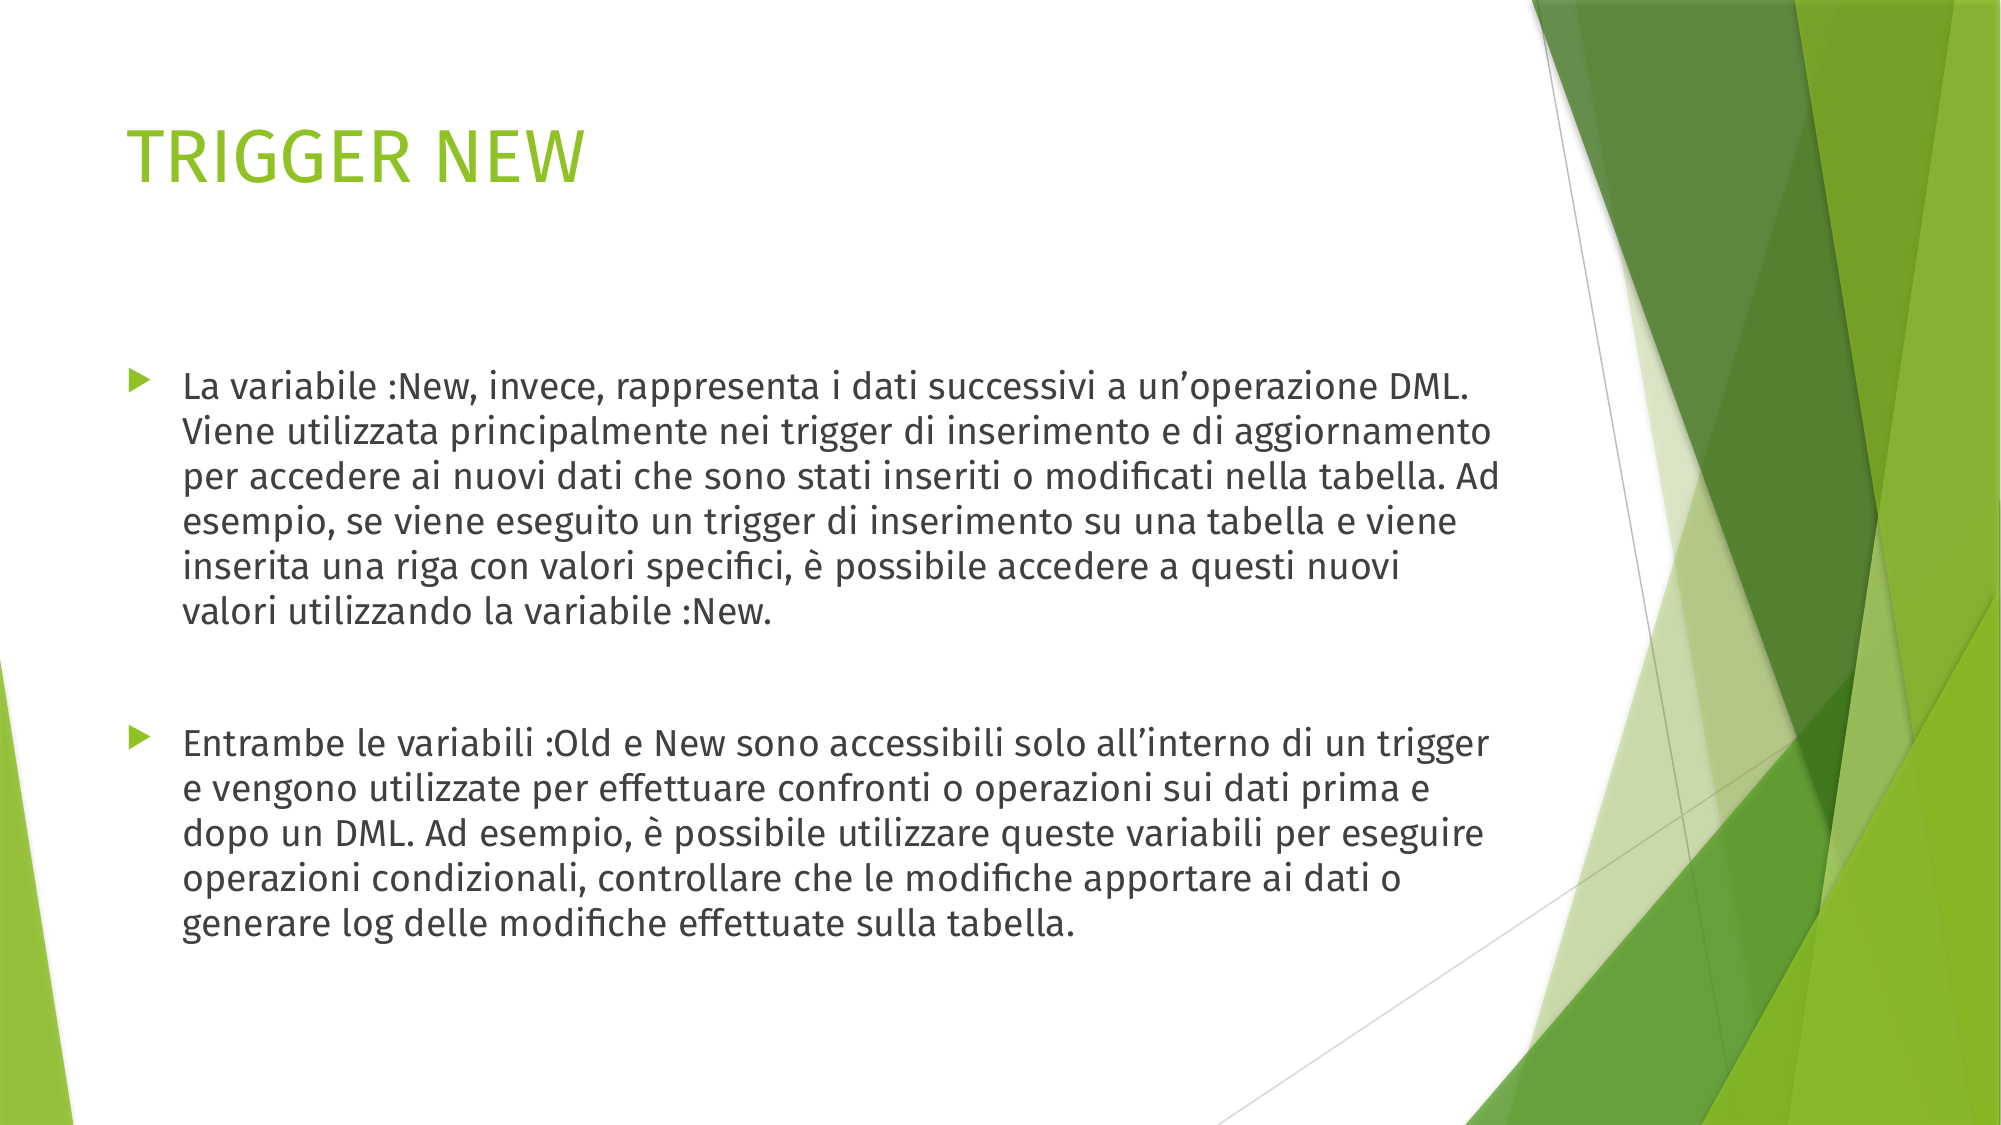

# TRIGGER NEW
La variabile :New, invece, rappresenta i dati successivi a un’operazione DML. Viene utilizzata principalmente nei trigger di inserimento e di aggiornamento per accedere ai nuovi dati che sono stati inseriti o modificati nella tabella. Ad esempio, se viene eseguito un trigger di inserimento su una tabella e viene inserita una riga con valori specifici, è possibile accedere a questi nuovi valori utilizzando la variabile :New.

Entrambe le variabili :Old e New sono accessibili solo all’interno di un trigger e vengono utilizzate per effettuare confronti o operazioni sui dati prima e dopo un DML. Ad esempio, è possibile utilizzare queste variabili per eseguire operazioni condizionali, controllare che le modifiche apportare ai dati o generare log delle modifiche effettuate sulla tabella.